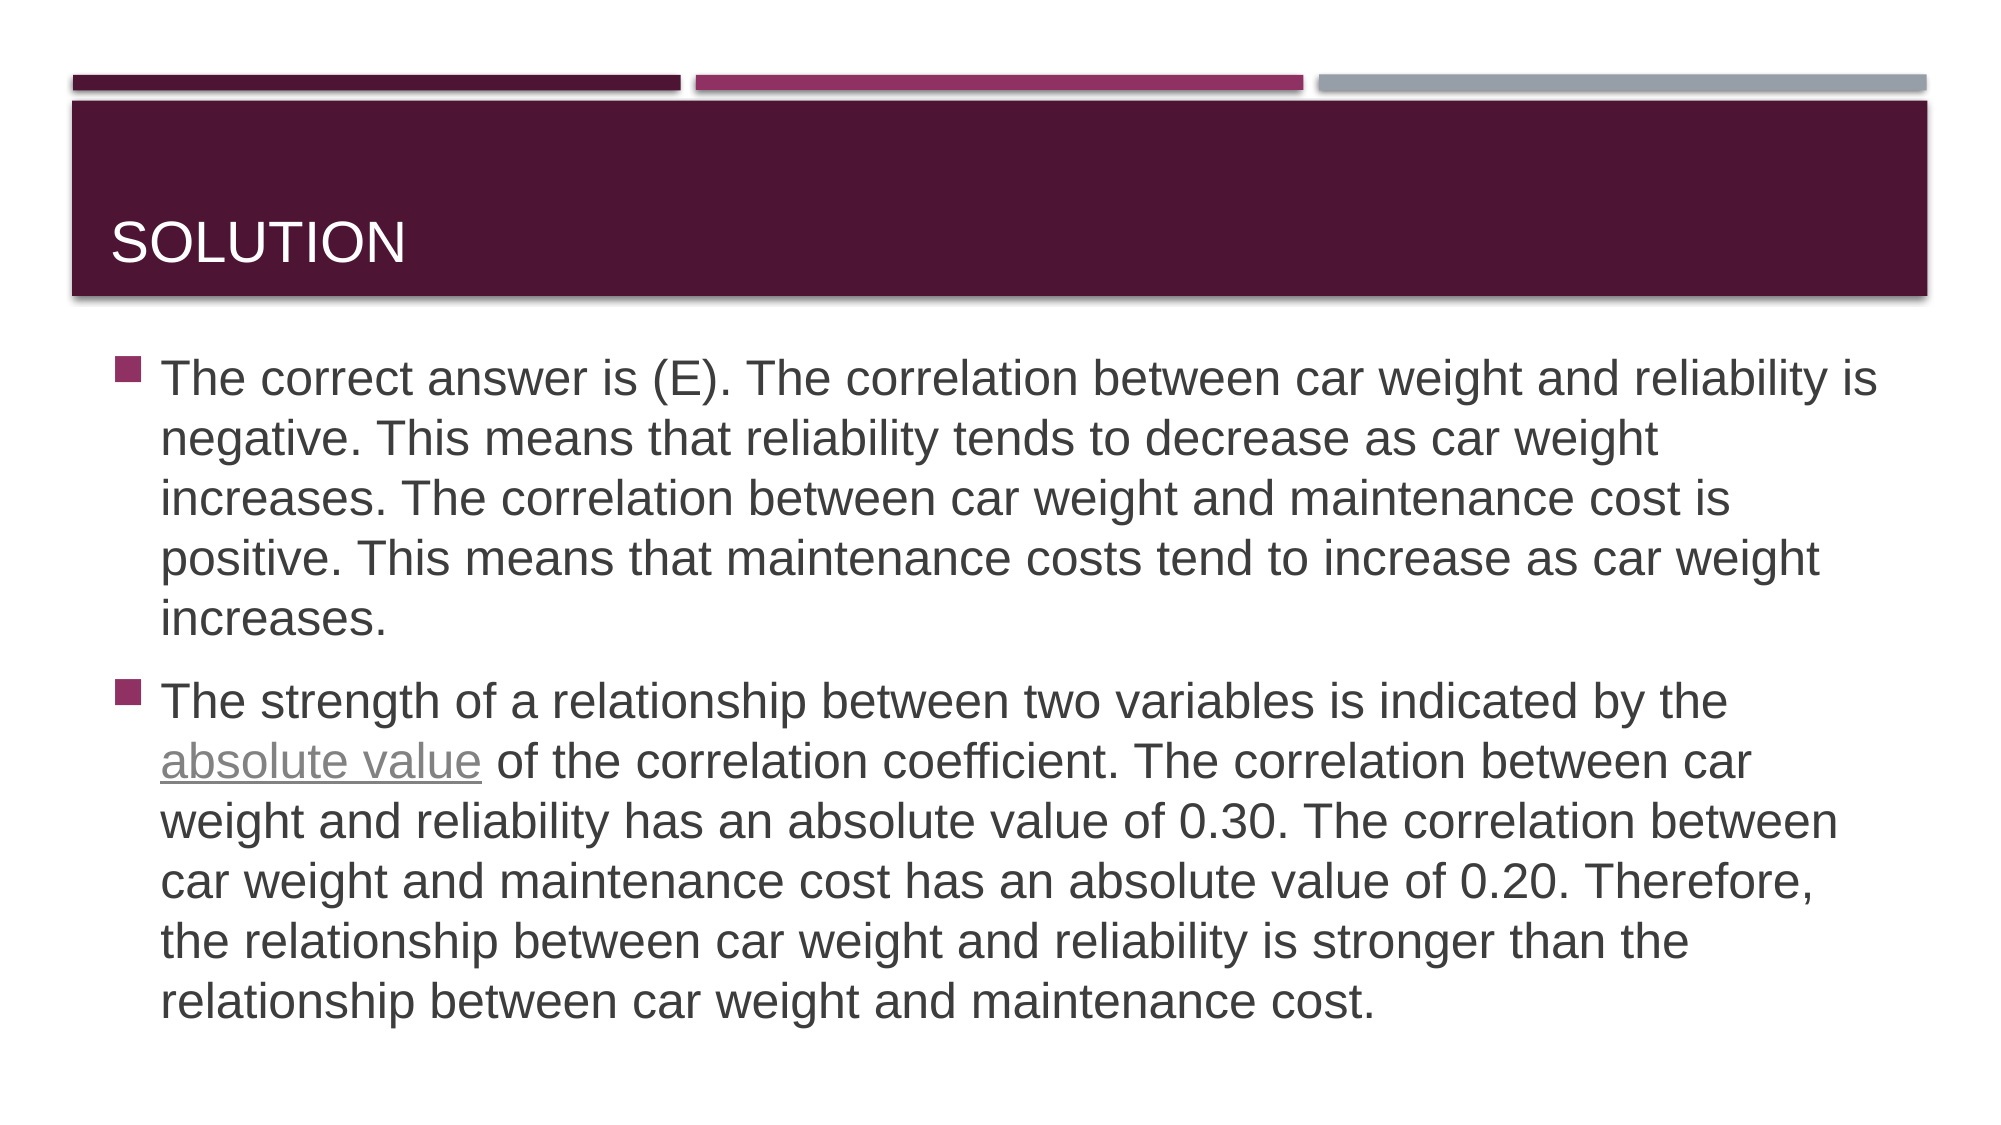

# solution
The correct answer is (E). The correlation between car weight and reliability is negative. This means that reliability tends to decrease as car weight increases. The correlation between car weight and maintenance cost is positive. This means that maintenance costs tend to increase as car weight increases.
The strength of a relationship between two variables is indicated by the absolute value of the correlation coefficient. The correlation between car weight and reliability has an absolute value of 0.30. The correlation between car weight and maintenance cost has an absolute value of 0.20. Therefore, the relationship between car weight and reliability is stronger than the relationship between car weight and maintenance cost.